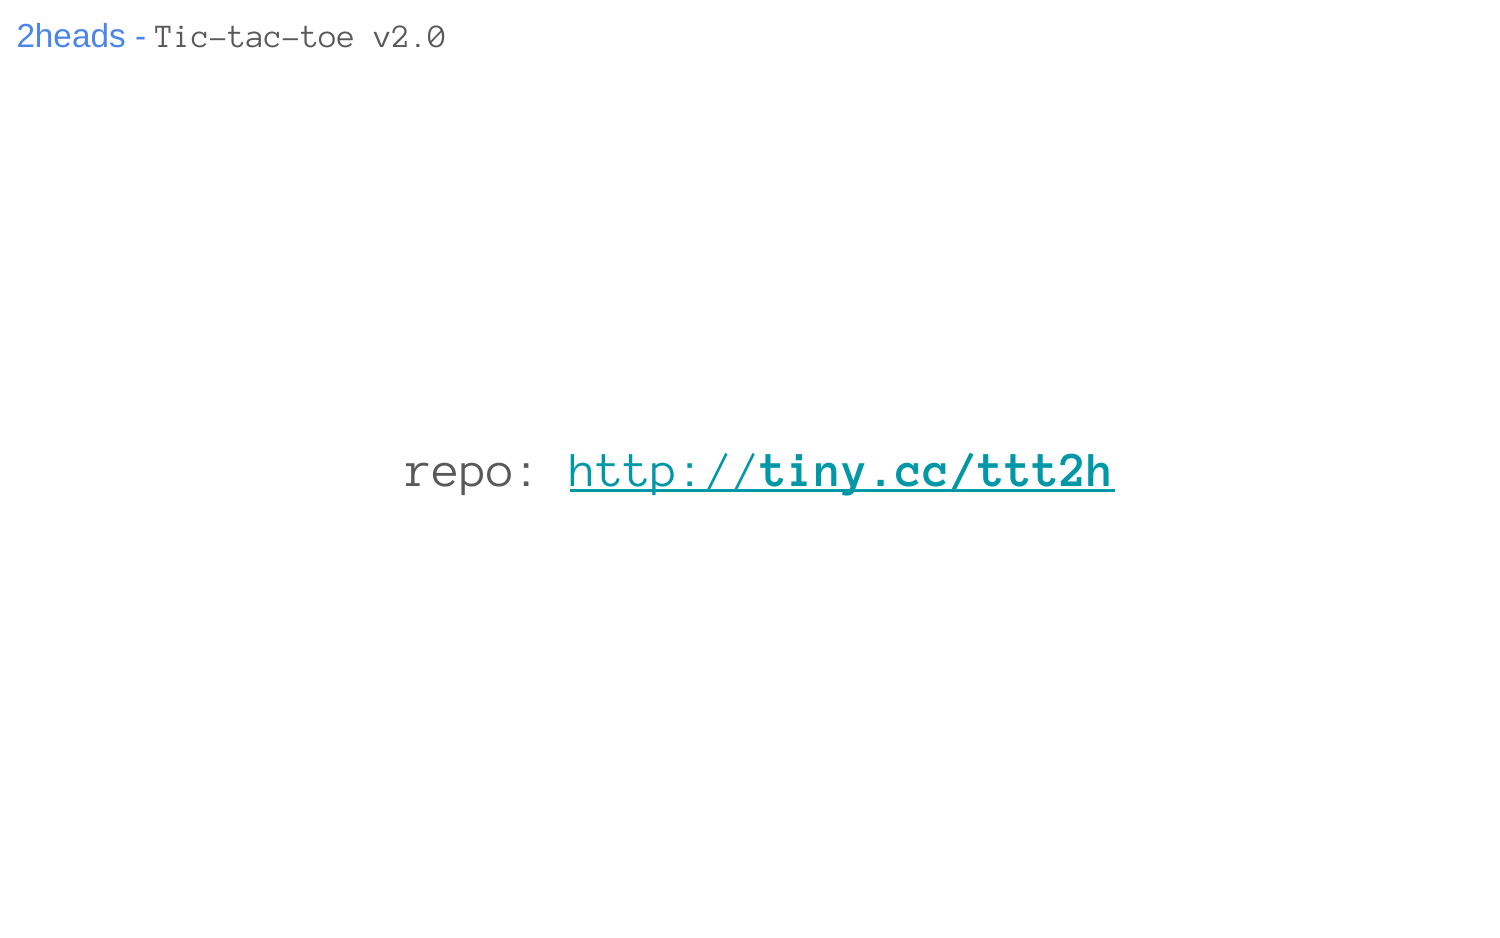

# 2heads - Tic-tac-toe v2.0
repo: http://tiny.cc/ttt2h